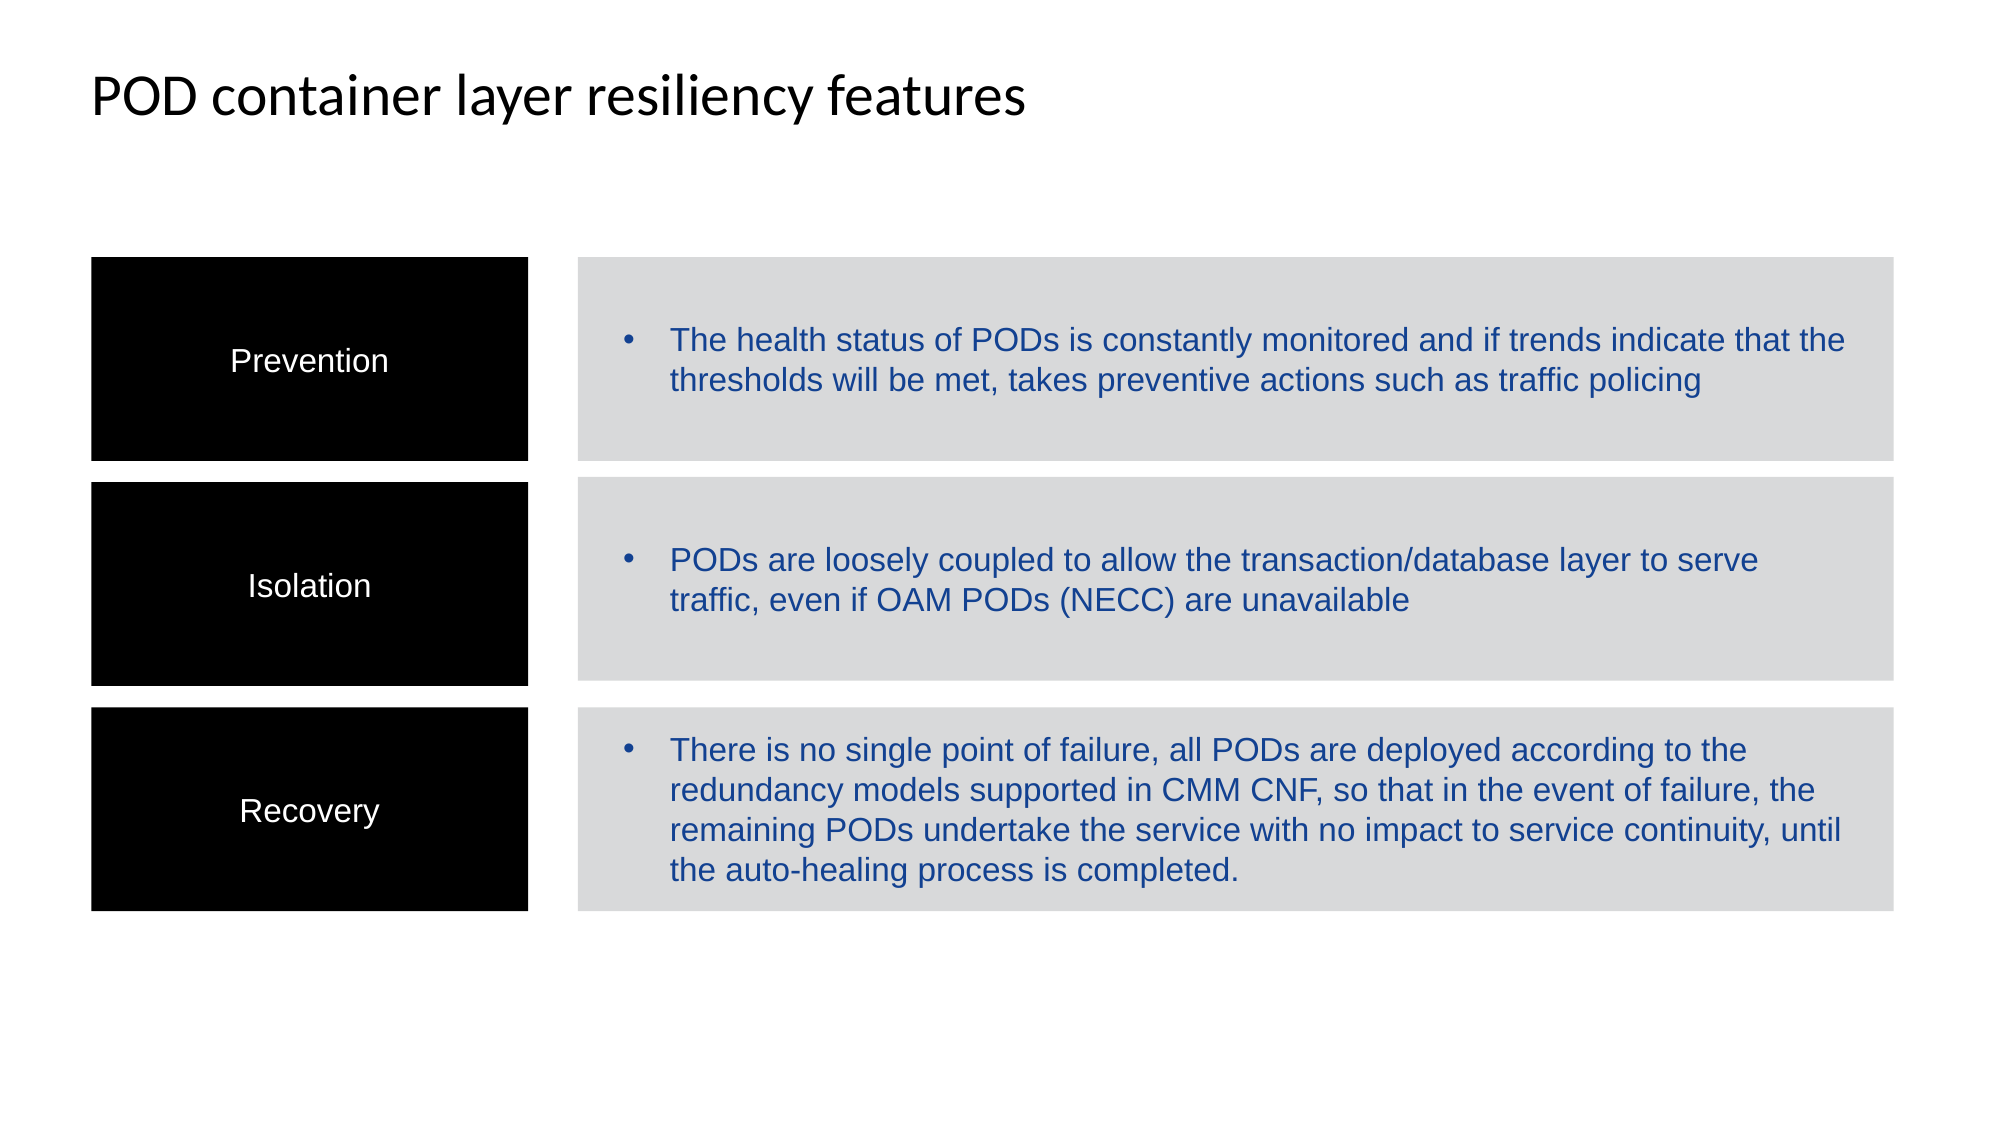

# POD container layer resiliency features

Prevention

The health status of PODs is constantly monitored and if trends indicate that the thresholds will be met, takes preventive actions such as traffic policing

Isolation
PODs are loosely coupled to allow the transaction/database layer to serve traffic, even if OAM PODs (NECC) are unavailable
Recovery

There is no single point of failure, all PODs are deployed according to the redundancy models supported in CMM CNF, so that in the event of failure, the remaining PODs undertake the service with no impact to service continuity, until the auto-healing process is completed.